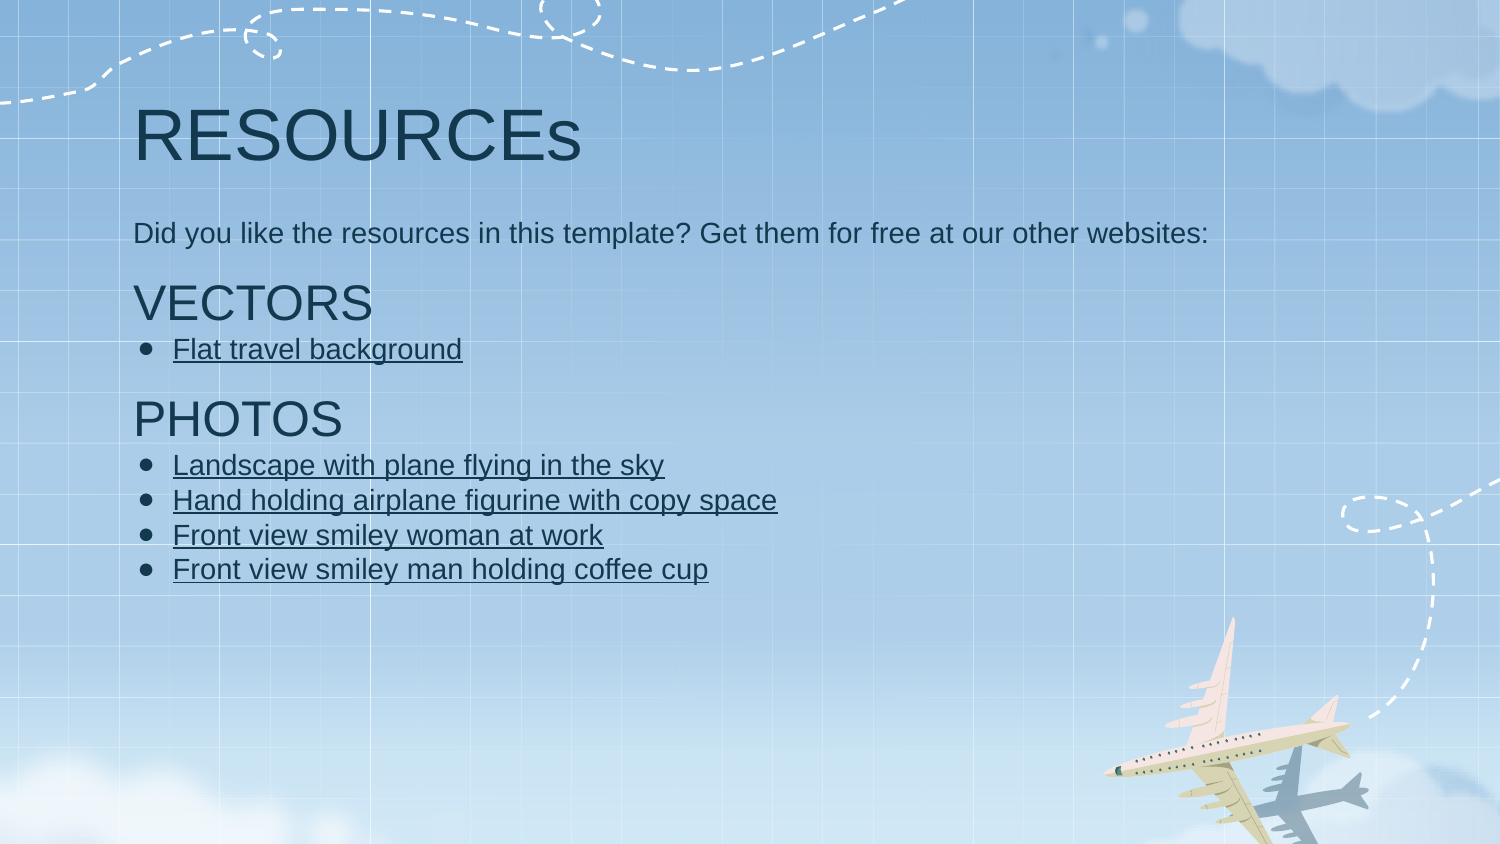

# RESOURCEs
Did you like the resources in this template? Get them for free at our other websites:
VECTORS
Flat travel background
PHOTOS
Landscape with plane flying in the sky
Hand holding airplane figurine with copy space
Front view smiley woman at work
Front view smiley man holding coffee cup